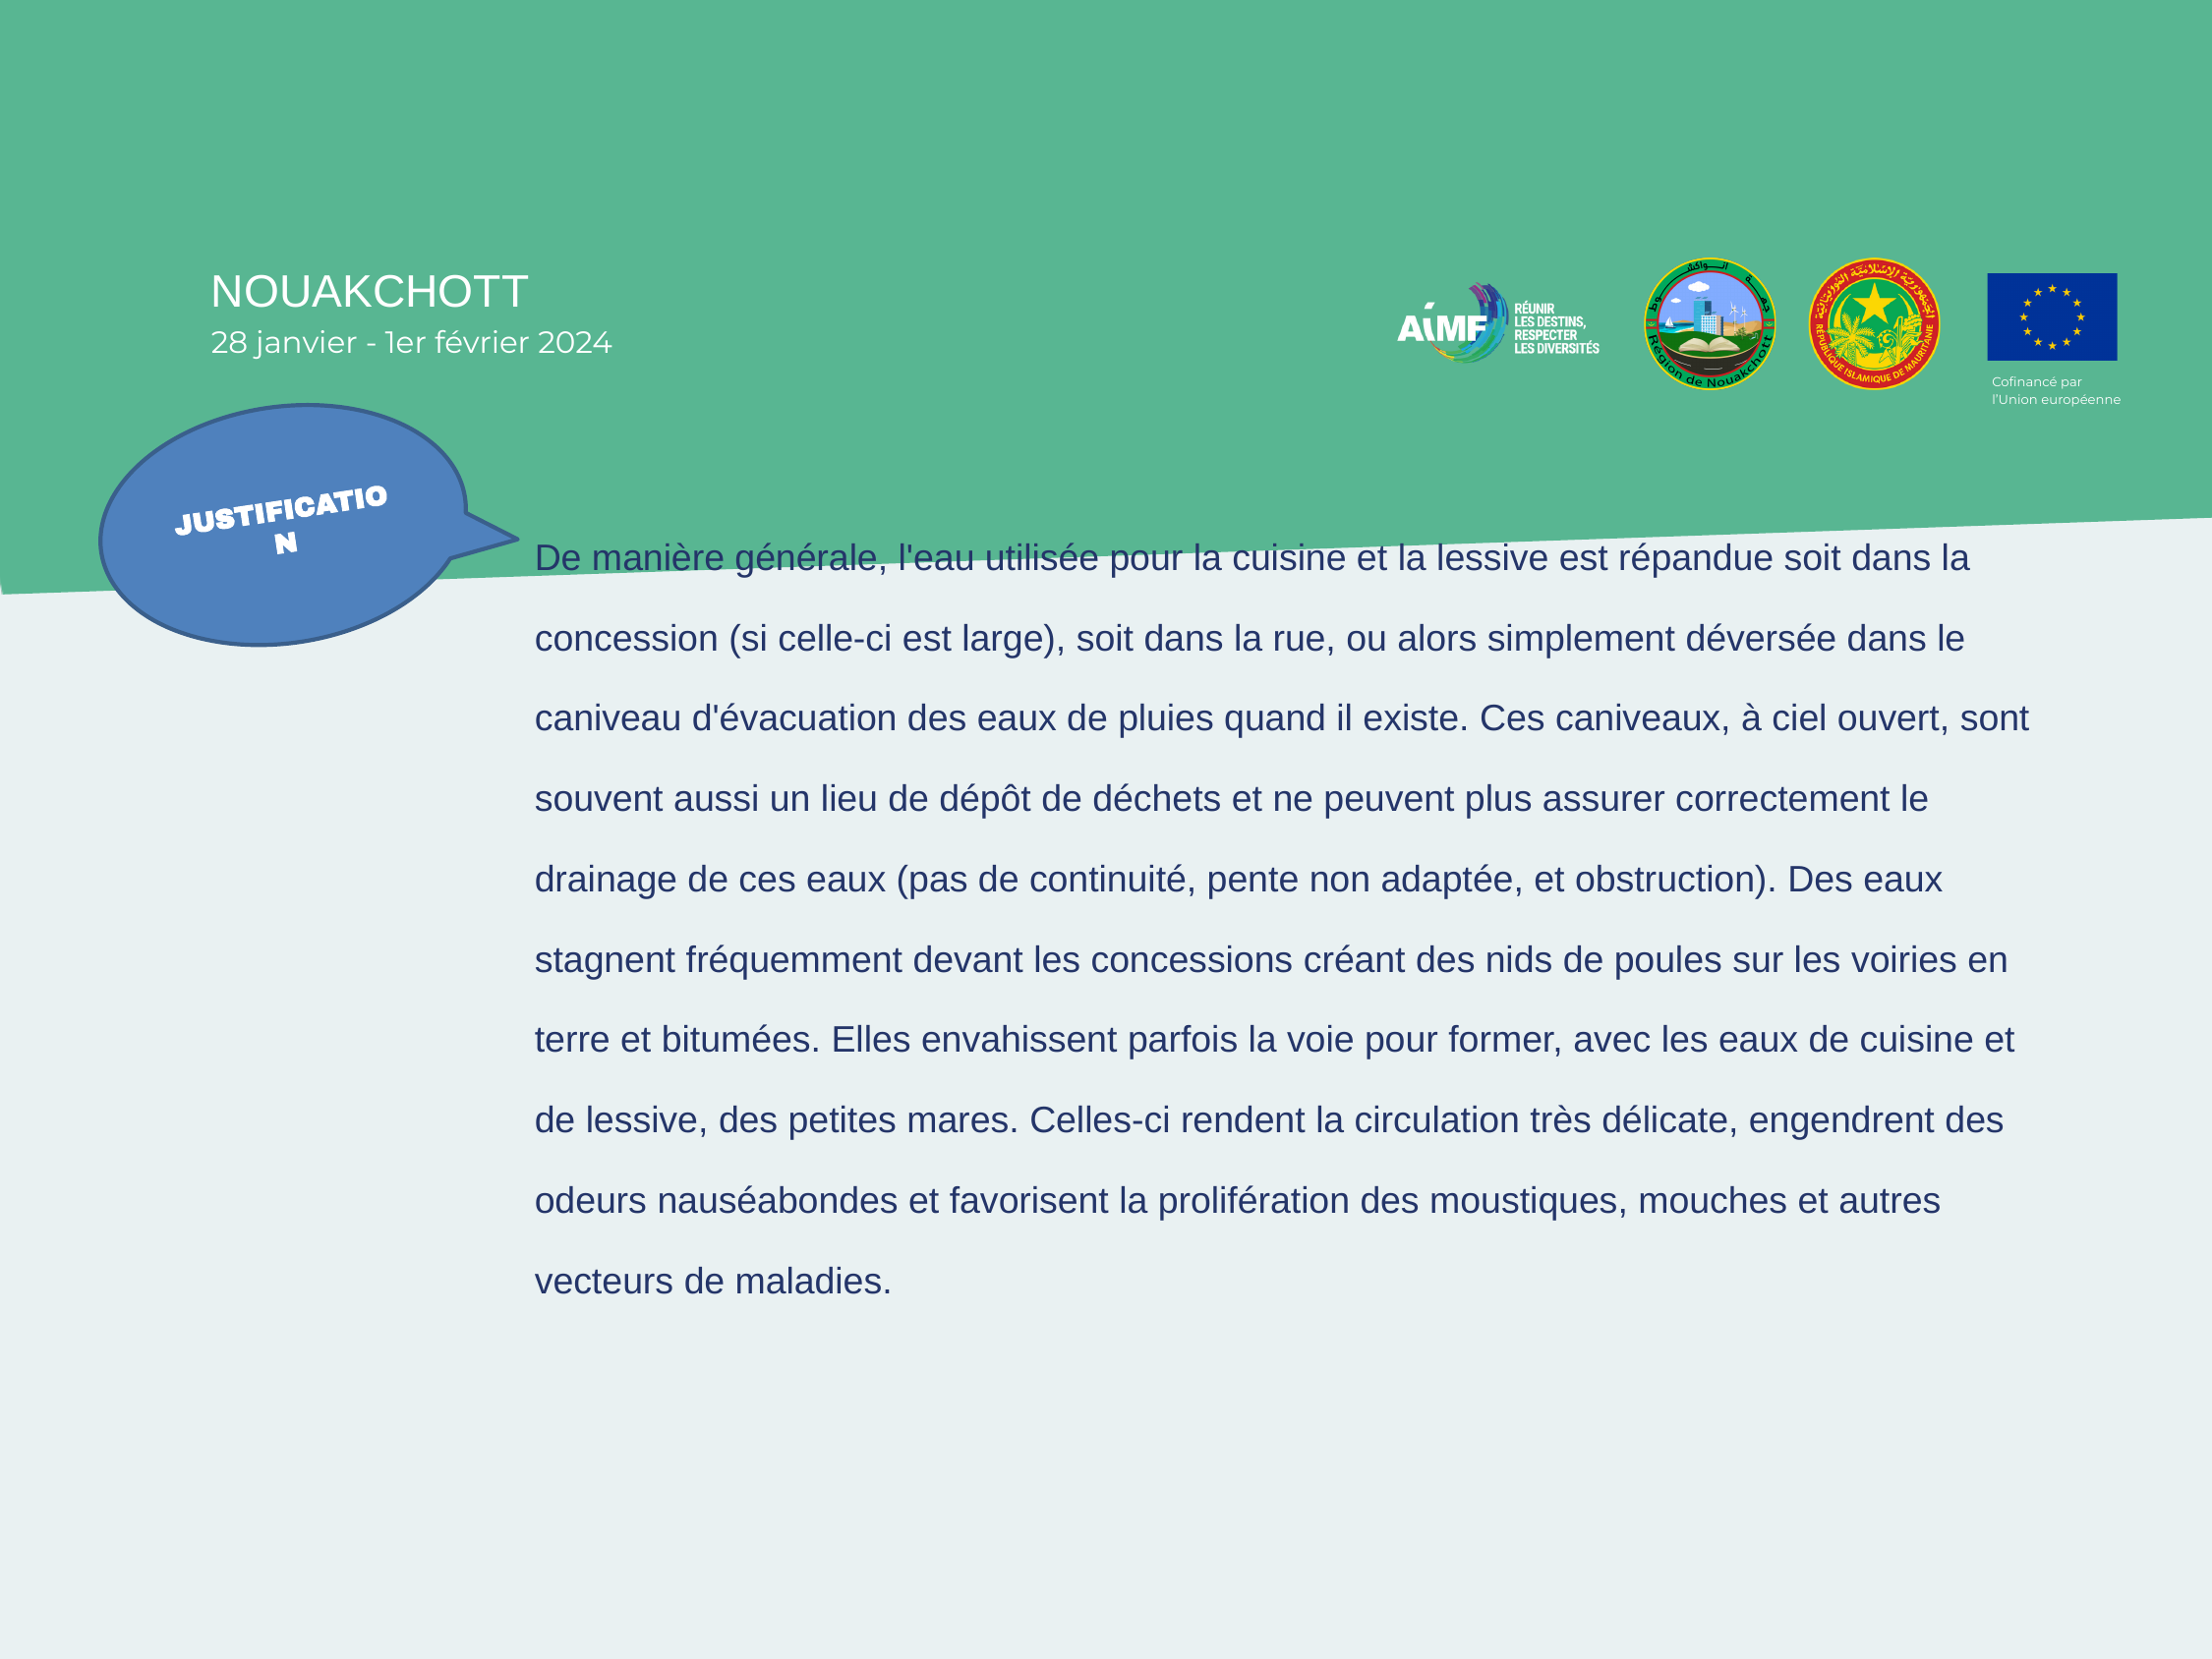

NOUAKCHOTT
28 janvier - 1er février 2024

Cofinancé par l’Union européenne
JUSTIFICATION
De manière générale, l'eau utilisée pour la cuisine et la lessive est répandue soit dans la concession (si celle-ci est large), soit dans la rue, ou alors simplement déversée dans le caniveau d'évacuation des eaux de pluies quand il existe. Ces caniveaux, à ciel ouvert, sont souvent aussi un lieu de dépôt de déchets et ne peuvent plus assurer correctement le drainage de ces eaux (pas de continuité, pente non adaptée, et obstruction). Des eaux stagnent fréquemment devant les concessions créant des nids de poules sur les voiries en terre et bitumées. Elles envahissent parfois la voie pour former, avec les eaux de cuisine et de lessive, des petites mares. Celles-ci rendent la circulation très délicate, engendrent des odeurs nauséabondes et favorisent la prolifération des moustiques, mouches et autres vecteurs de maladies.